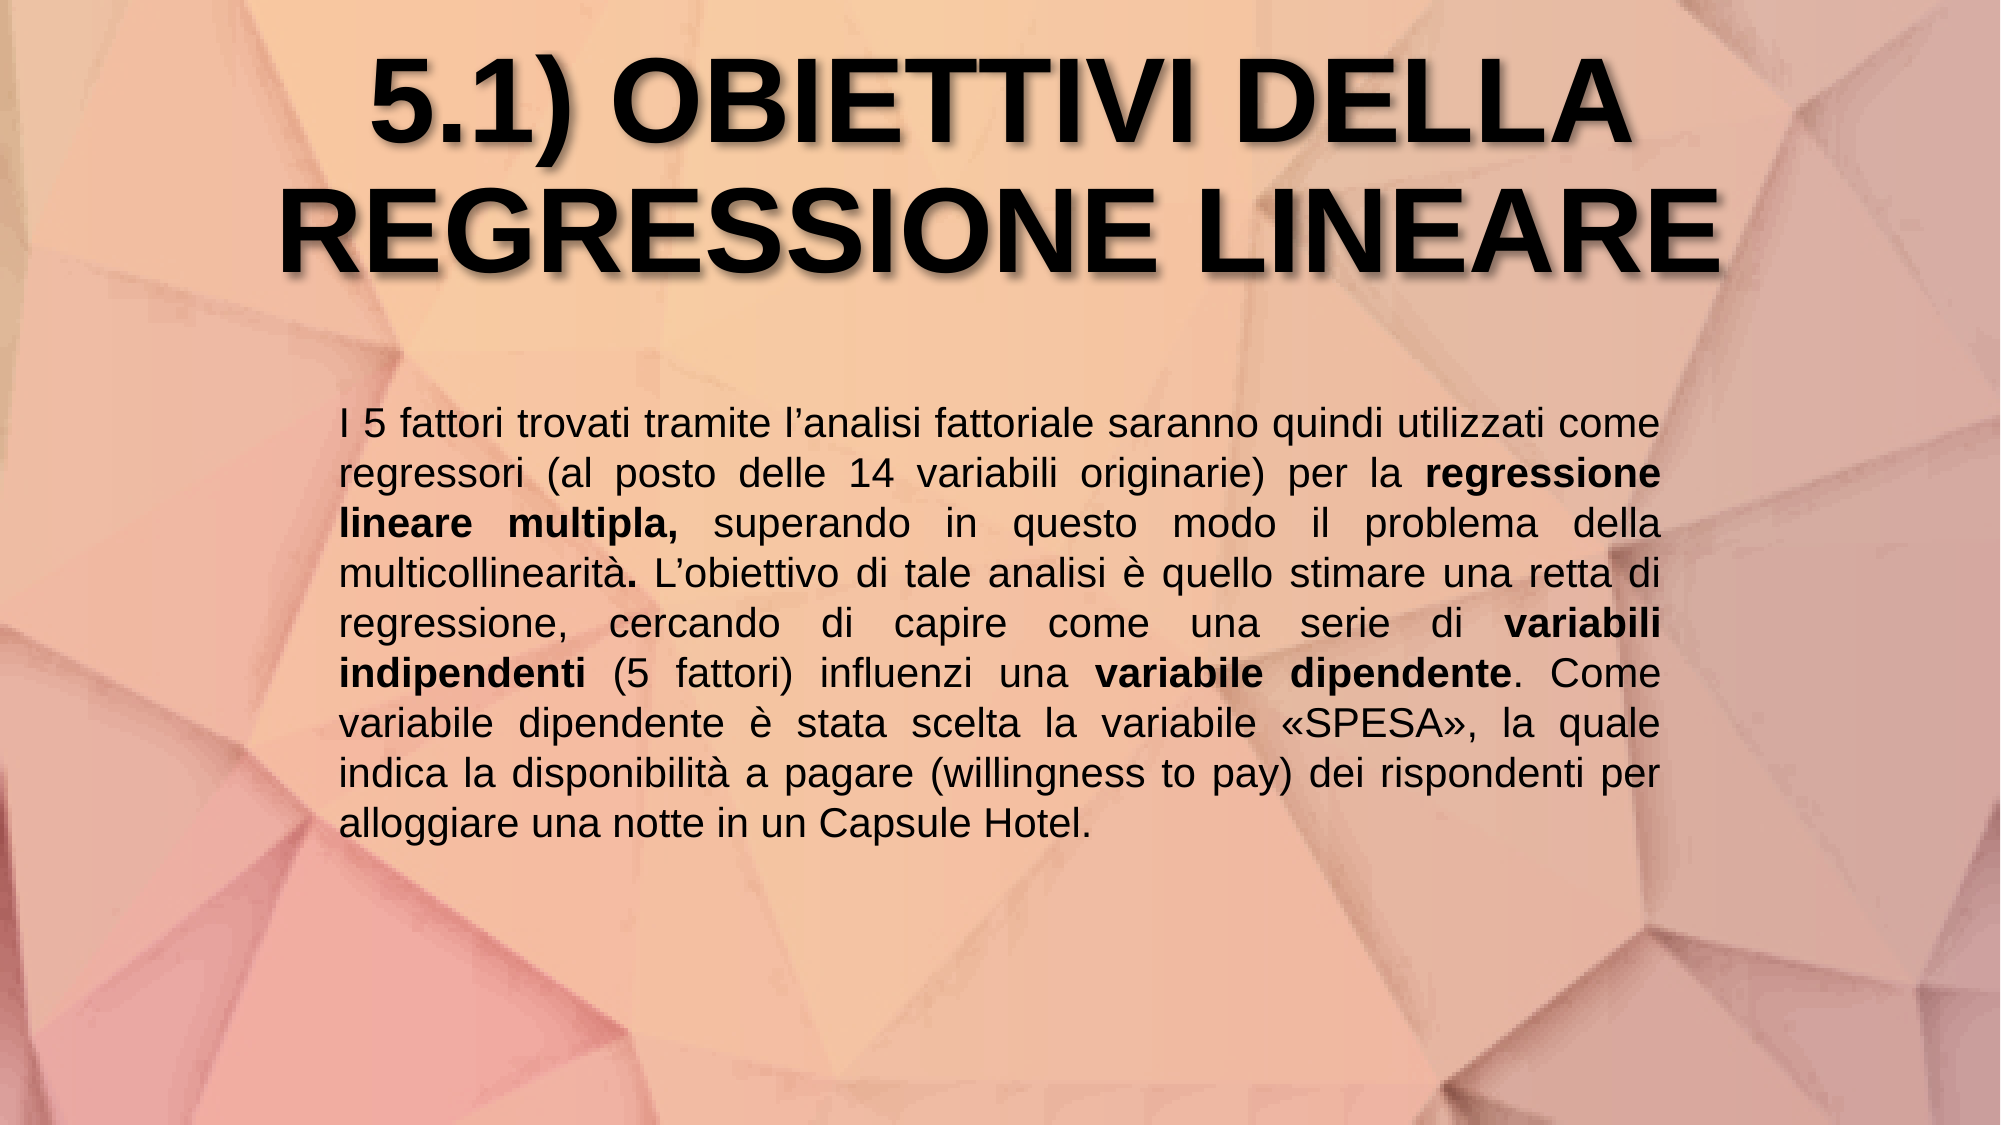

# 5.1) OBIETTIVI DELLA REGRESSIONE LINEARE
I 5 fattori trovati tramite l’analisi fattoriale saranno quindi utilizzati come regressori (al posto delle 14 variabili originarie) per la regressione lineare multipla, superando in questo modo il problema della multicollinearità. L’obiettivo di tale analisi è quello stimare una retta di regressione, cercando di capire come una serie di variabili indipendenti (5 fattori) influenzi una variabile dipendente. Come variabile dipendente è stata scelta la variabile «SPESA», la quale indica la disponibilità a pagare (willingness to pay) dei rispondenti per alloggiare una notte in un Capsule Hotel.